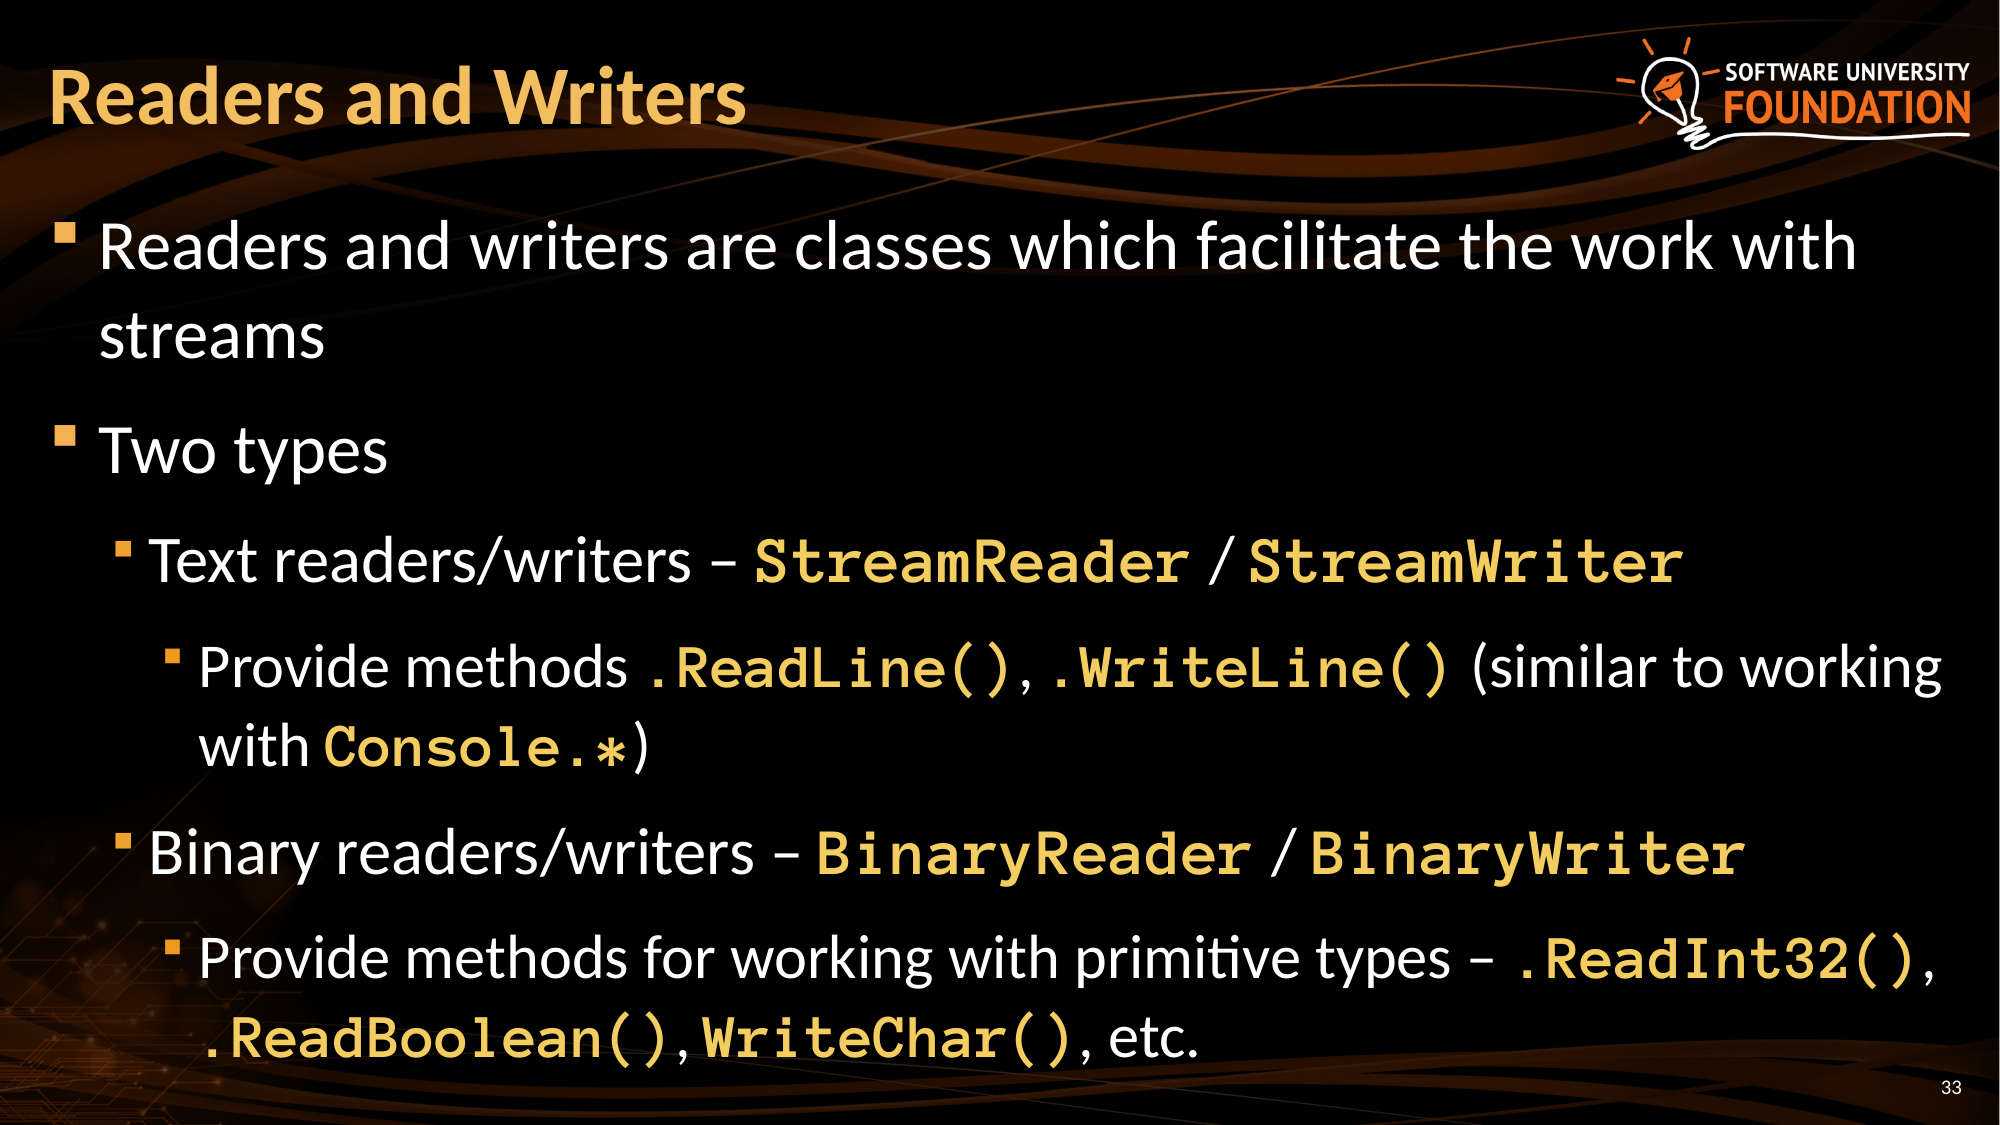

# Readers and Writers
Readers and writers are classes which facilitate the work with streams
Two types
Text readers/writers – StreamReader / StreamWriter
Provide methods .ReadLine(), .WriteLine() (similar to working with Console.*)
Binary readers/writers – BinaryReader / BinaryWriter
Provide methods for working with primitive types – .ReadInt32(), .ReadBoolean(), WriteChar(), etc.
33